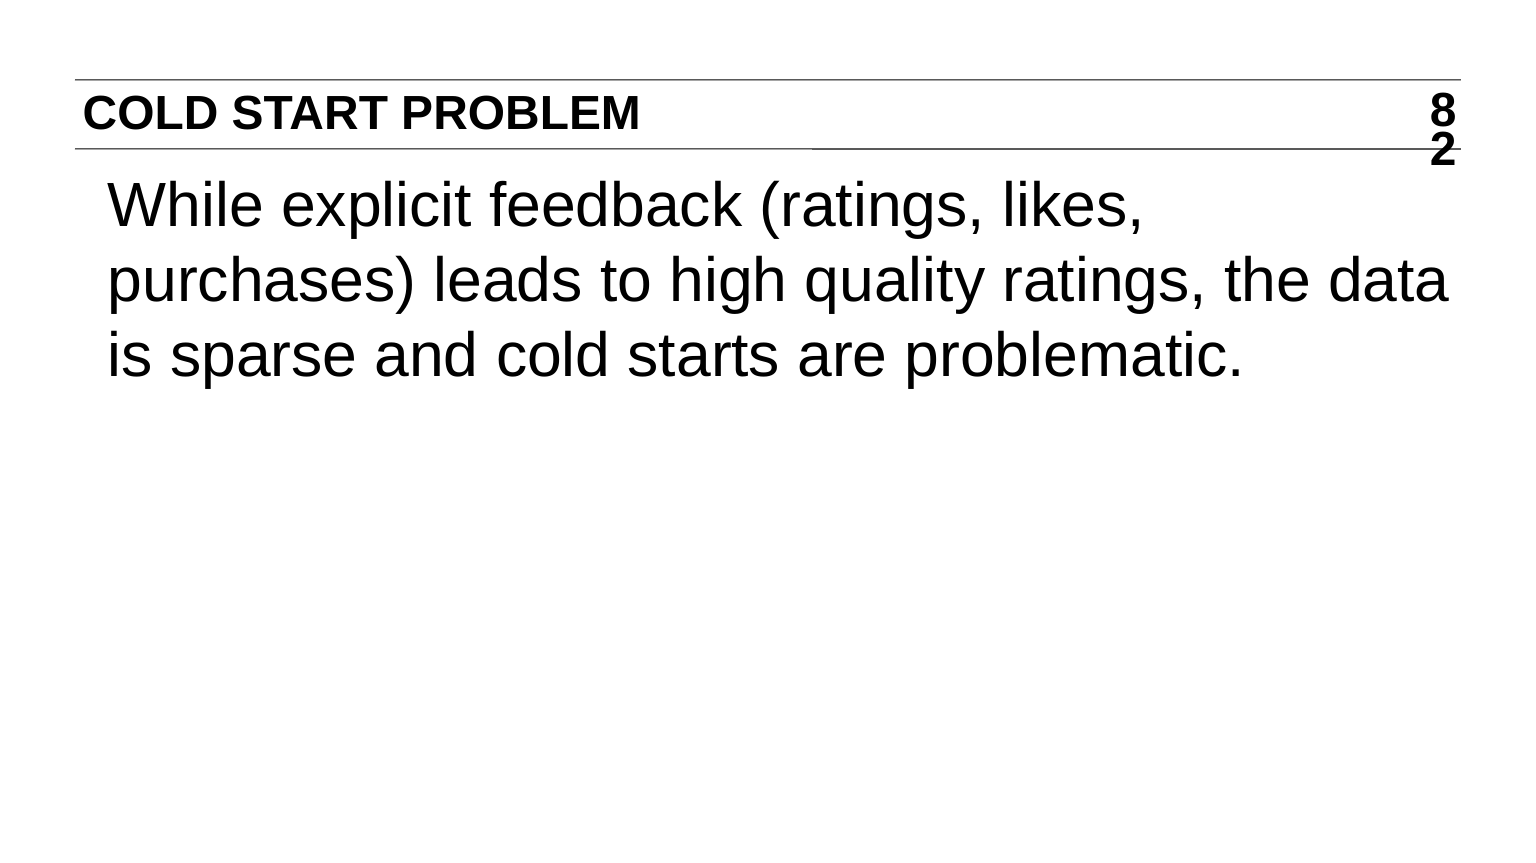

Cold start problem
82
While explicit feedback (ratings, likes, purchases) leads to high quality ratings, the data is sparse and cold starts are problematic.